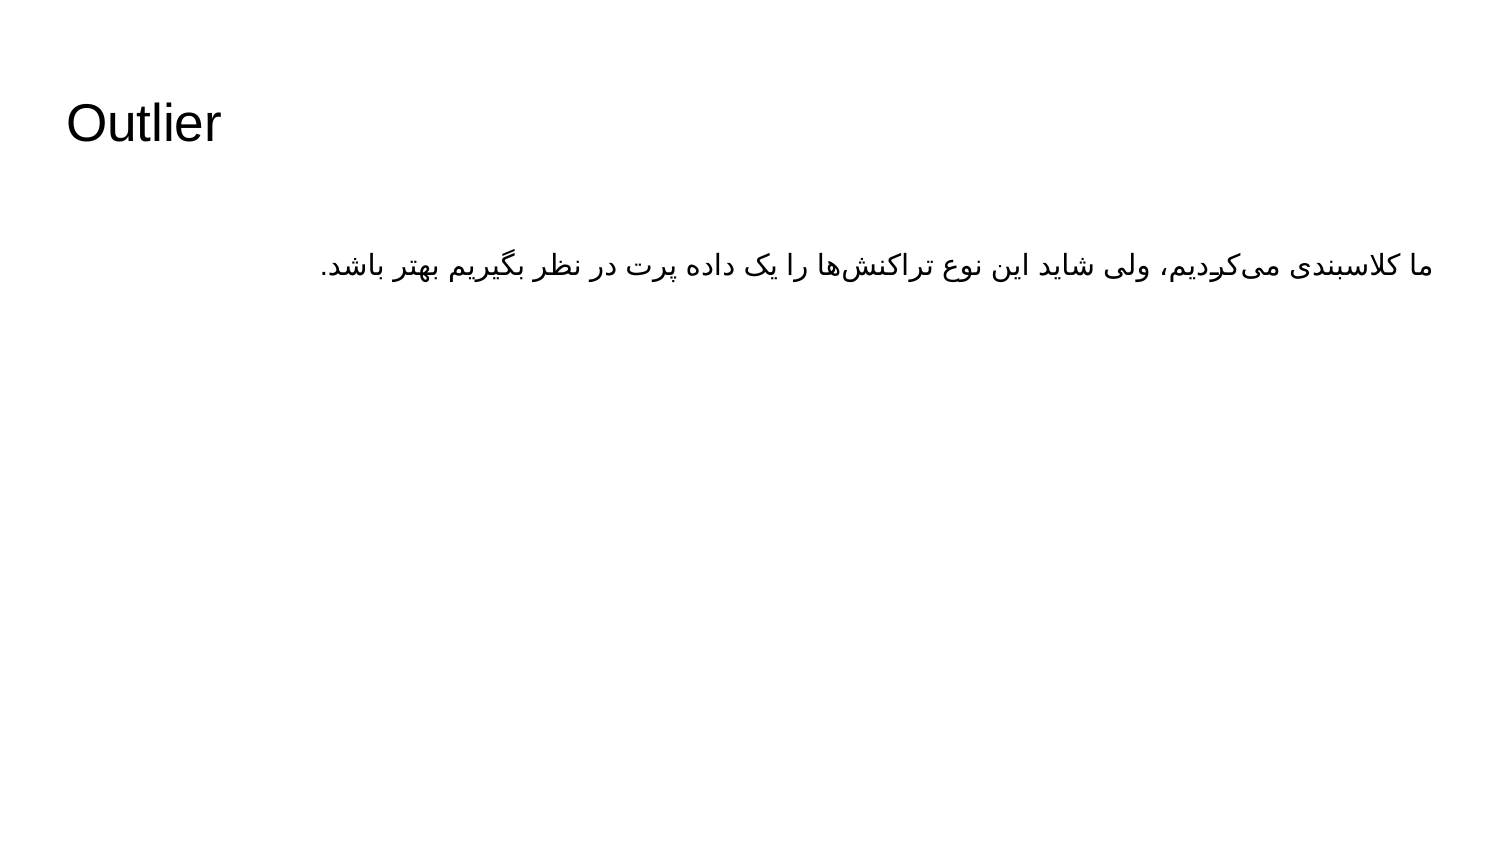

# Outlier
ما کلاسبندی می‌کردیم، ولی شاید این نوع تراکنش‌ها را یک داده پرت در نظر بگیریم بهتر باشد.